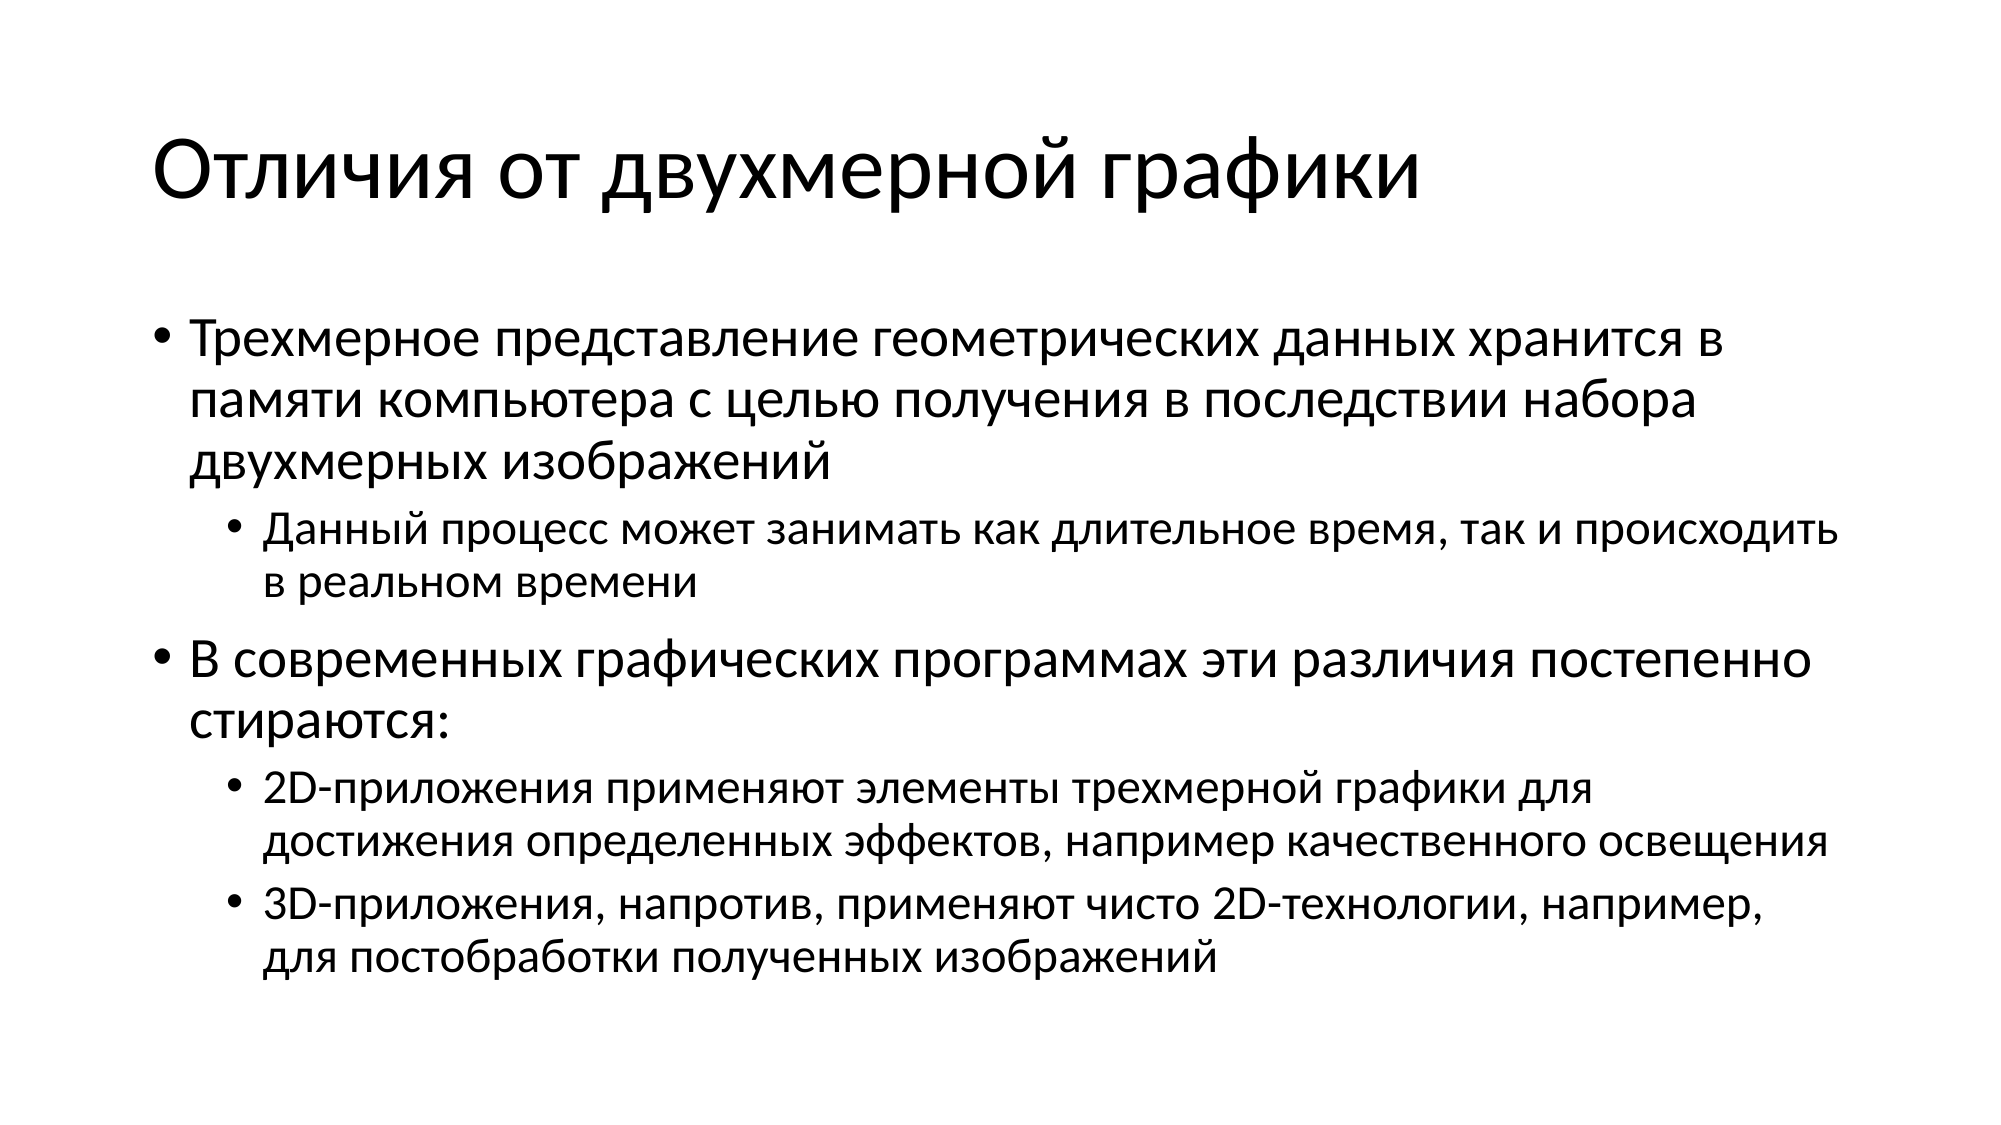

# Отличия от двухмерной графики
Трехмерное представление геометрических данных хранится в памяти компьютера с целью получения в последствии набора двухмерных изображений
Данный процесс может занимать как длительное время, так и происходить в реальном времени
В современных графических программах эти различия постепенно стираются:
2D-приложения применяют элементы трехмерной графики для достижения определенных эффектов, например качественного освещения
3D-приложения, напротив, применяют чисто 2D-технологии, например, для постобработки полученных изображений